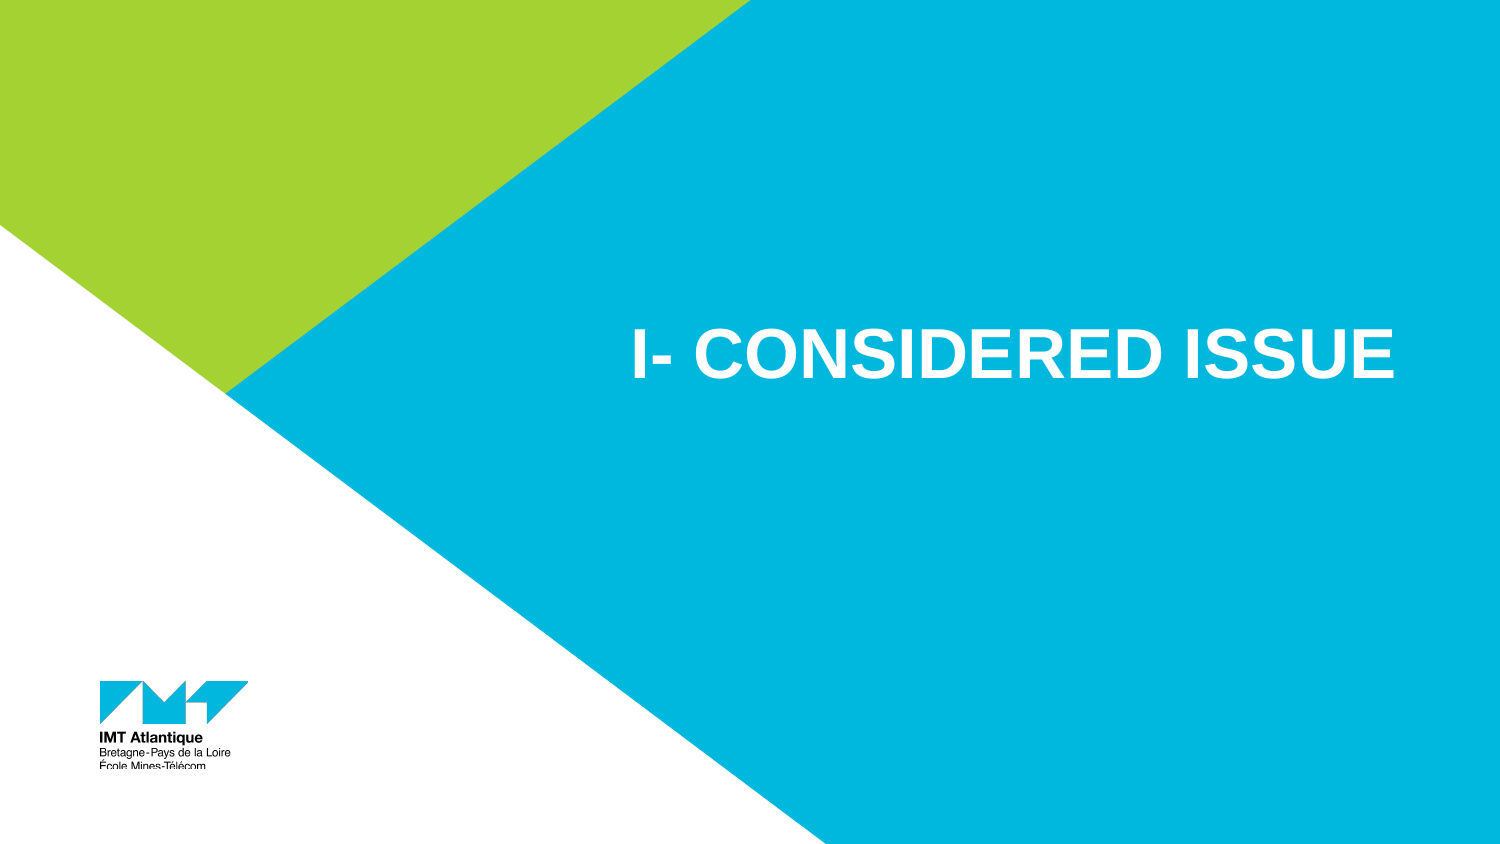

I- CONSIDERED ISSUE

3
TITRE DE LA PRÉSENTATION - MENU « INSERTION / EN-TÊTE ET PIED DE PAGE »